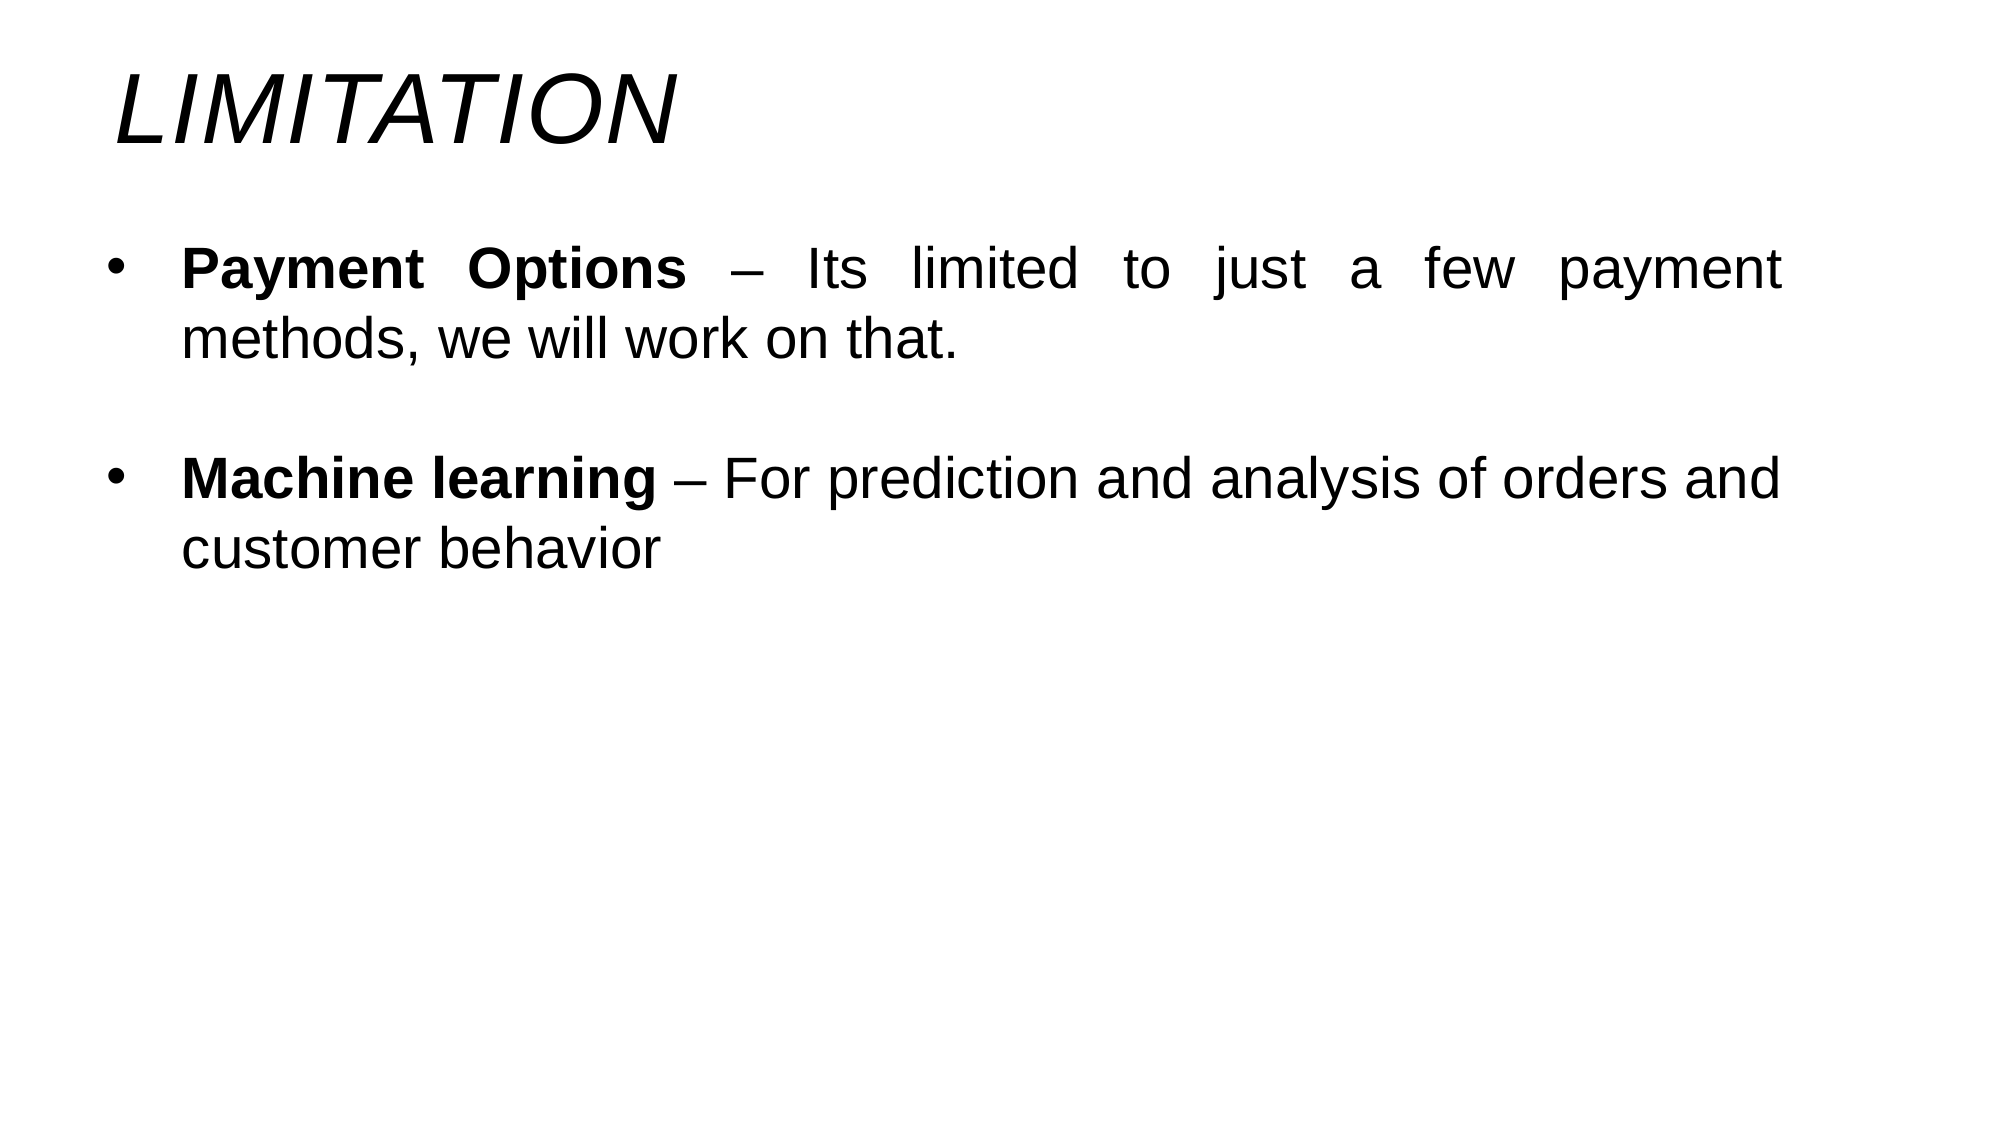

# LIMITATION
Payment Options – Its limited to just a few payment methods, we will work on that.

Machine learning – For prediction and analysis of orders and customer behavior